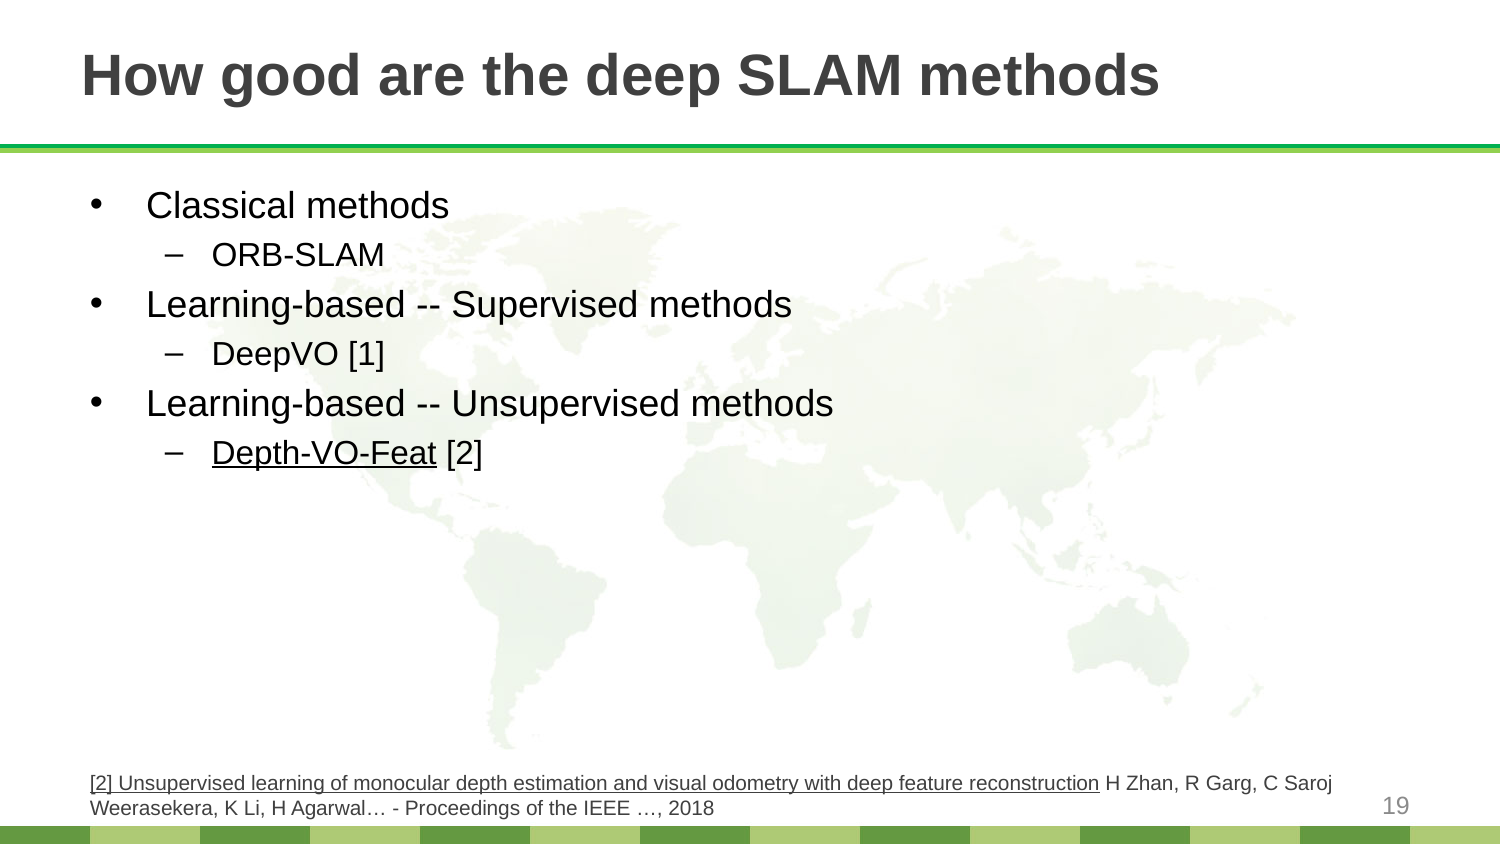

# How good are the deep SLAM methods
Classical methods
ORB-SLAM
Learning-based -- Supervised methods
DeepVO [1]
Learning-based -- Unsupervised methods
Depth-VO-Feat [2]

[2] Unsupervised learning of monocular depth estimation and visual odometry with deep feature reconstruction H Zhan, R Garg, C Saroj Weerasekera, K Li, H Agarwal… - Proceedings of the IEEE …, 2018
19